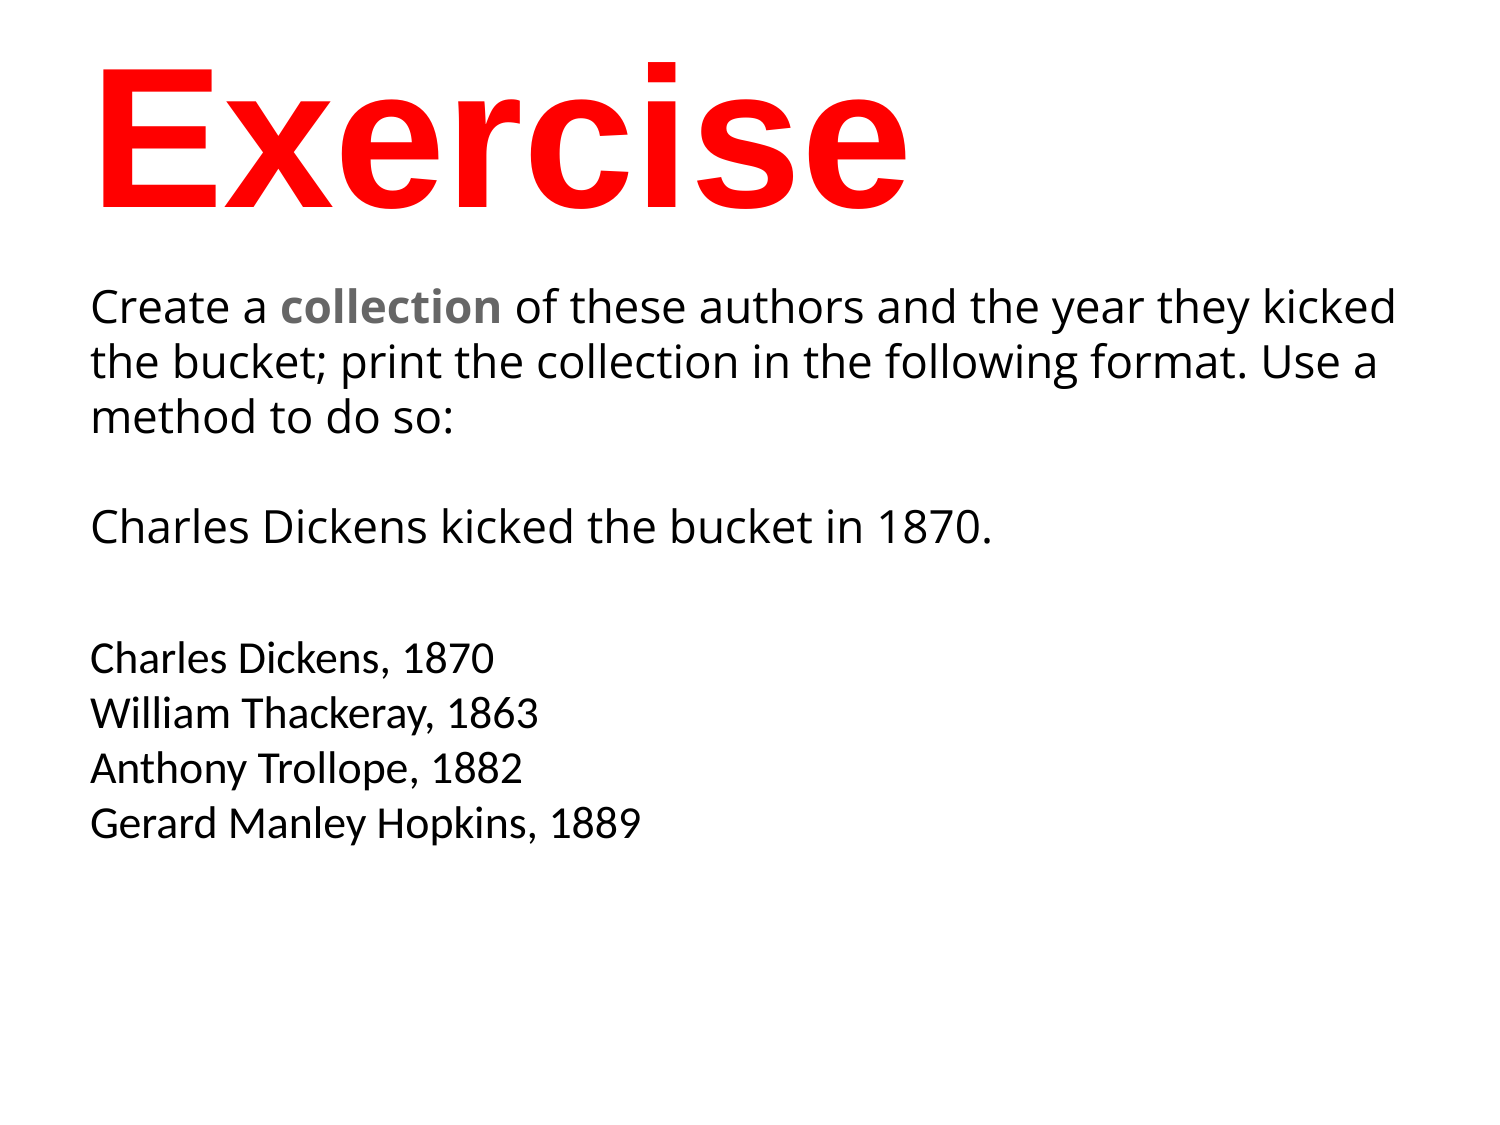

# Exercise
Create a collection of these authors and the year they kicked the bucket; print the collection in the following format. Use a method to do so:

Charles Dickens kicked the bucket in 1870.

Charles Dickens, 1870
William Thackeray, 1863
Anthony Trollope, 1882
Gerard Manley Hopkins, 1889